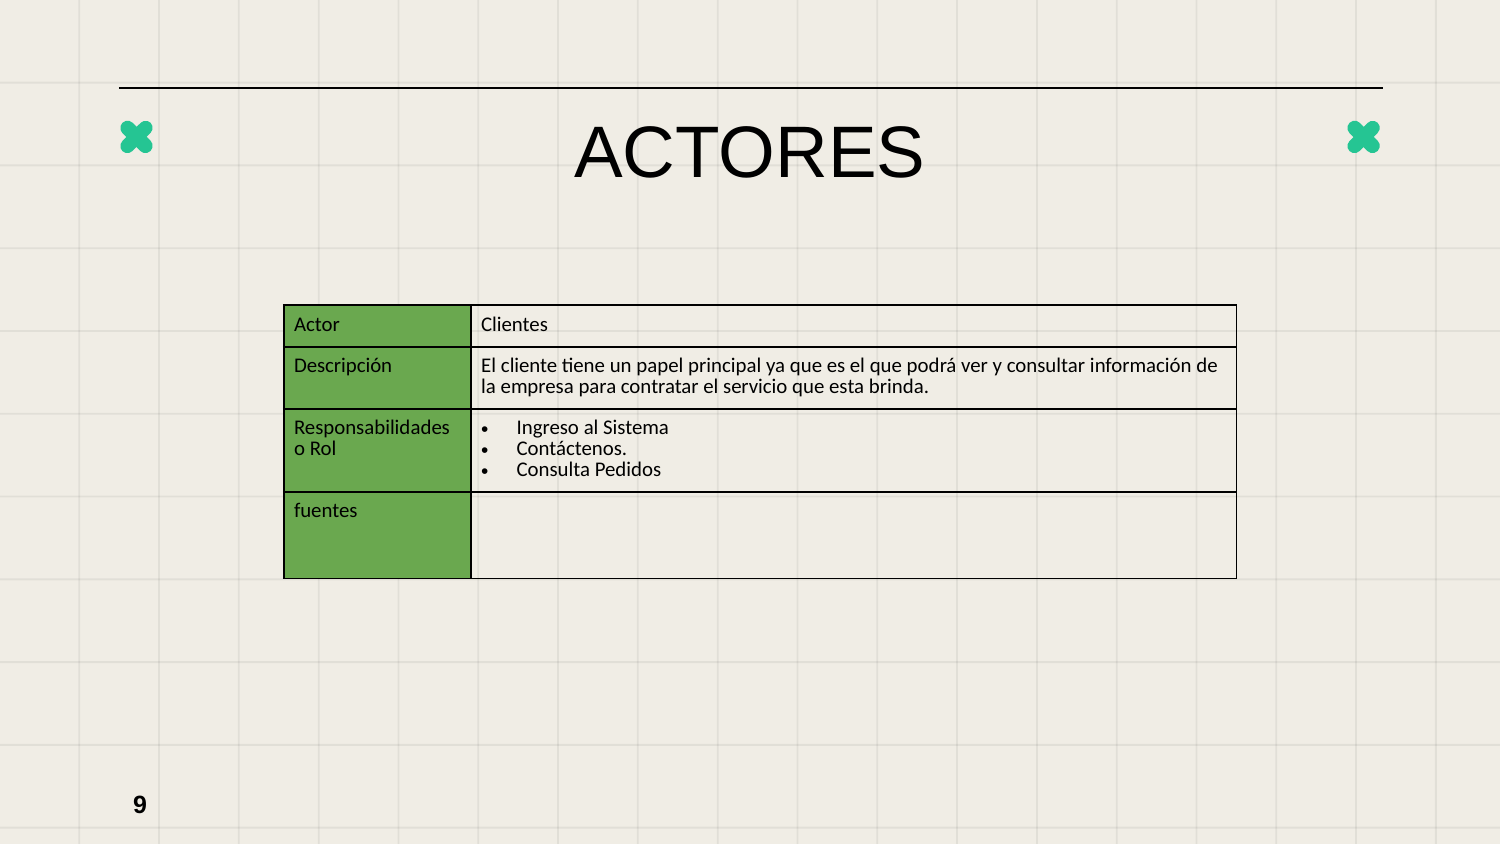

# ACTORES

| Actor | Clientes |
| --- | --- |
| Descripción | El cliente tiene un papel principal ya que es el que podrá ver y consultar información de la empresa para contratar el servicio que esta brinda. |
| Responsabilidades o Rol | Ingreso al Sistema Contáctenos. Consulta Pedidos |
| fuentes |  |

9